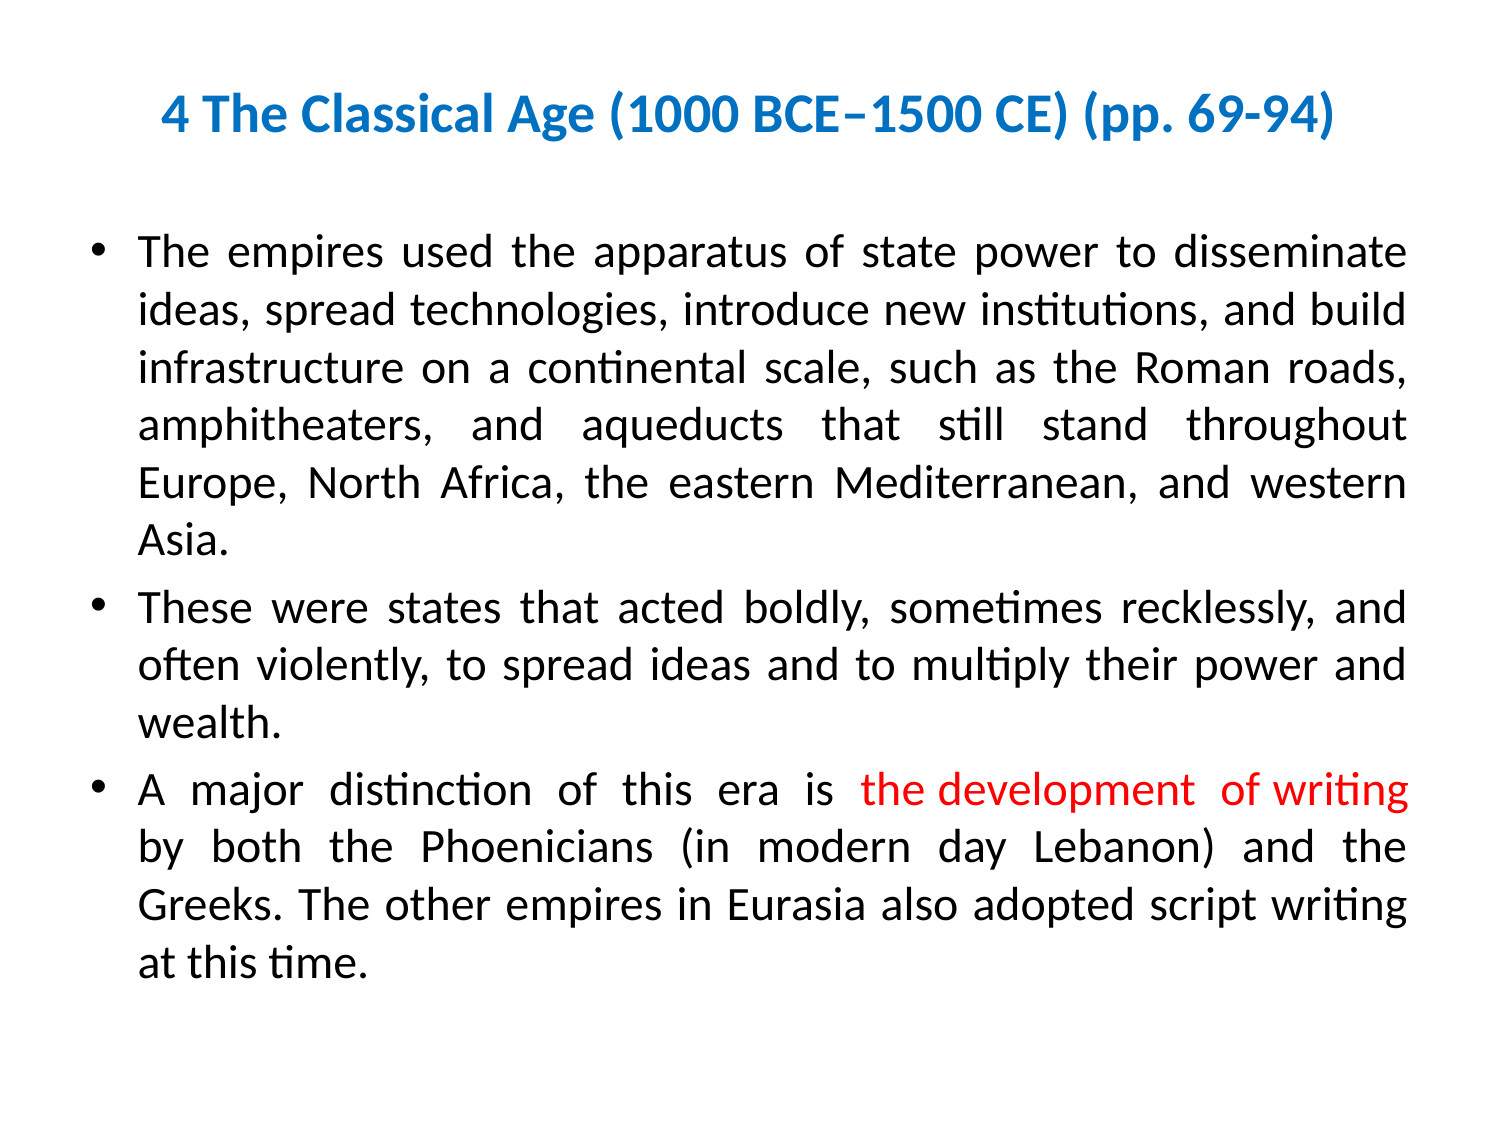

# 4 The Classical Age (1000 BCE–1500 CE) (pp. 69-94)
The empires used the apparatus of state power to disseminate ideas, spread technologies, introduce new institutions, and build infrastructure on a continental scale, such as the Roman roads, amphitheaters, and aqueducts that still stand throughout Europe, North Africa, the eastern Mediterranean, and western Asia.
These were states that acted boldly, sometimes recklessly, and often violently, to spread ideas and to multiply their power and wealth.
A  major  distinction  of  this  era  is  the development  of writing by both the Phoenicians (in modern day Lebanon) and the Greeks. The other empires in Eurasia also adopted script writing at this time.